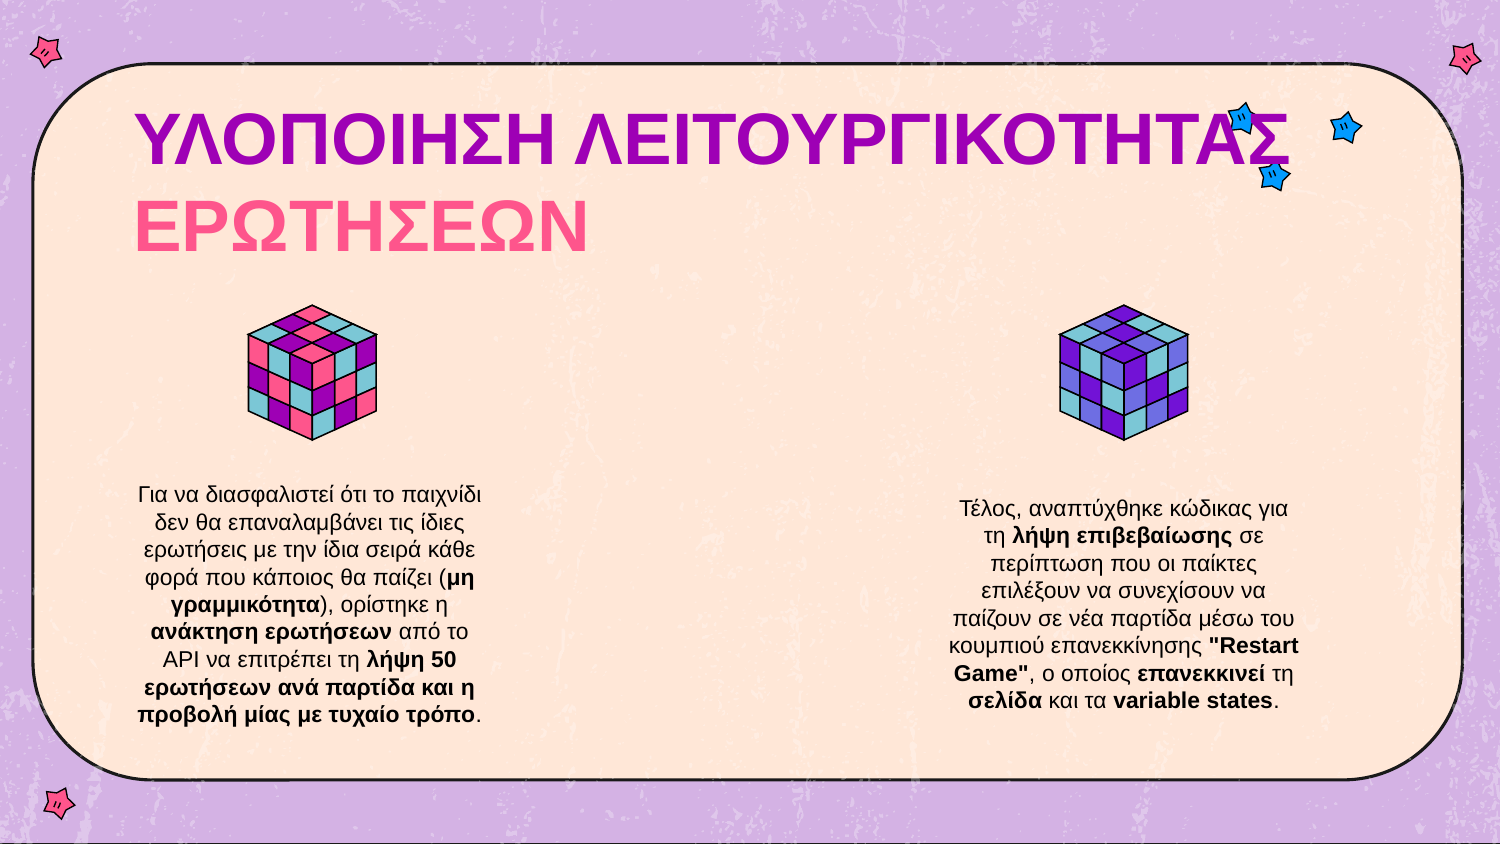

ΥΛΟΠΟΙΗΣΗ ΛΕΙΤΟΥΡΓΙΚΟΤΗΤΑΣ ΕΡΩΤΗΣΕΩΝ

Για να διασφαλιστεί ότι το παιχνίδι δεν θα επαναλαμβάνει τις ίδιες ερωτήσεις με την ίδια σειρά κάθε φορά που κάποιος θα παίζει (μη γραμμικότητα), ορίστηκε η ανάκτηση ερωτήσεων από το API να επιτρέπει τη λήψη 50 ερωτήσεων ανά παρτίδα και η προβολή μίας με τυχαίο τρόπο.
Τέλος, αναπτύχθηκε κώδικας για τη λήψη επιβεβαίωσης σε περίπτωση που οι παίκτες επιλέξουν να συνεχίσουν να παίζουν σε νέα παρτίδα μέσω του κουμπιού επανεκκίνησης "Restart Game", ο οποίος επανεκκινεί τη σελίδα και τα variable states.